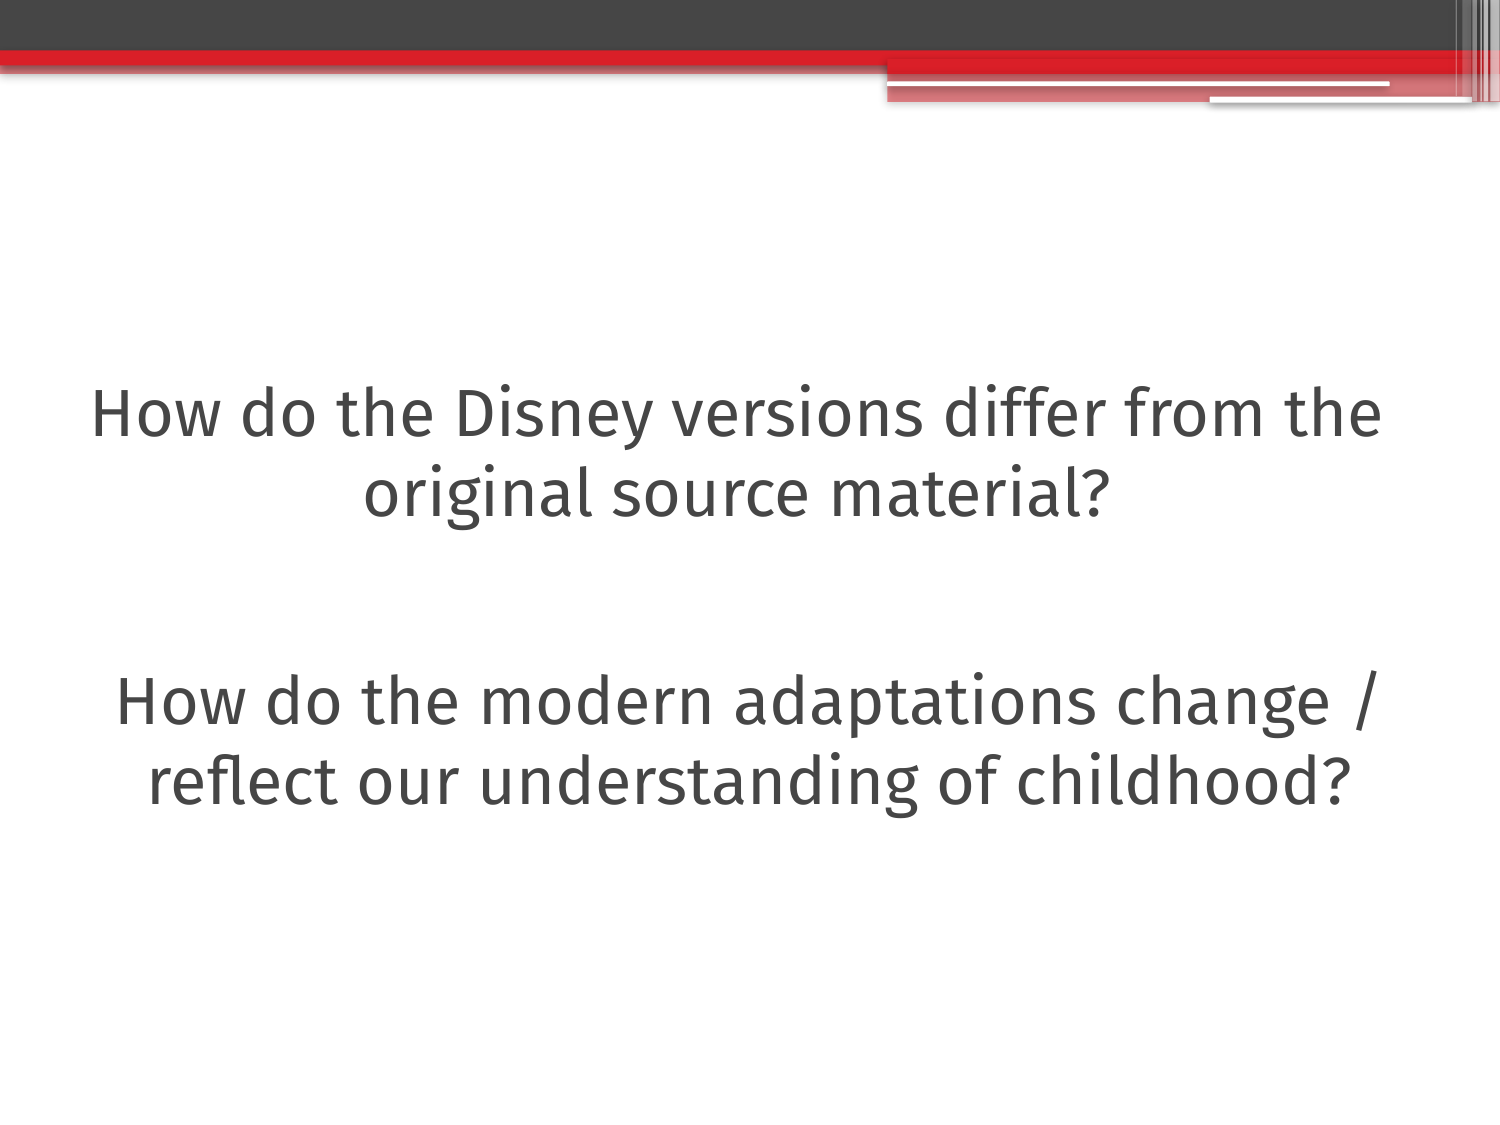

How do the Disney versions differ from the original source material?
# How do the modern adaptations change / reflect our understanding of childhood?